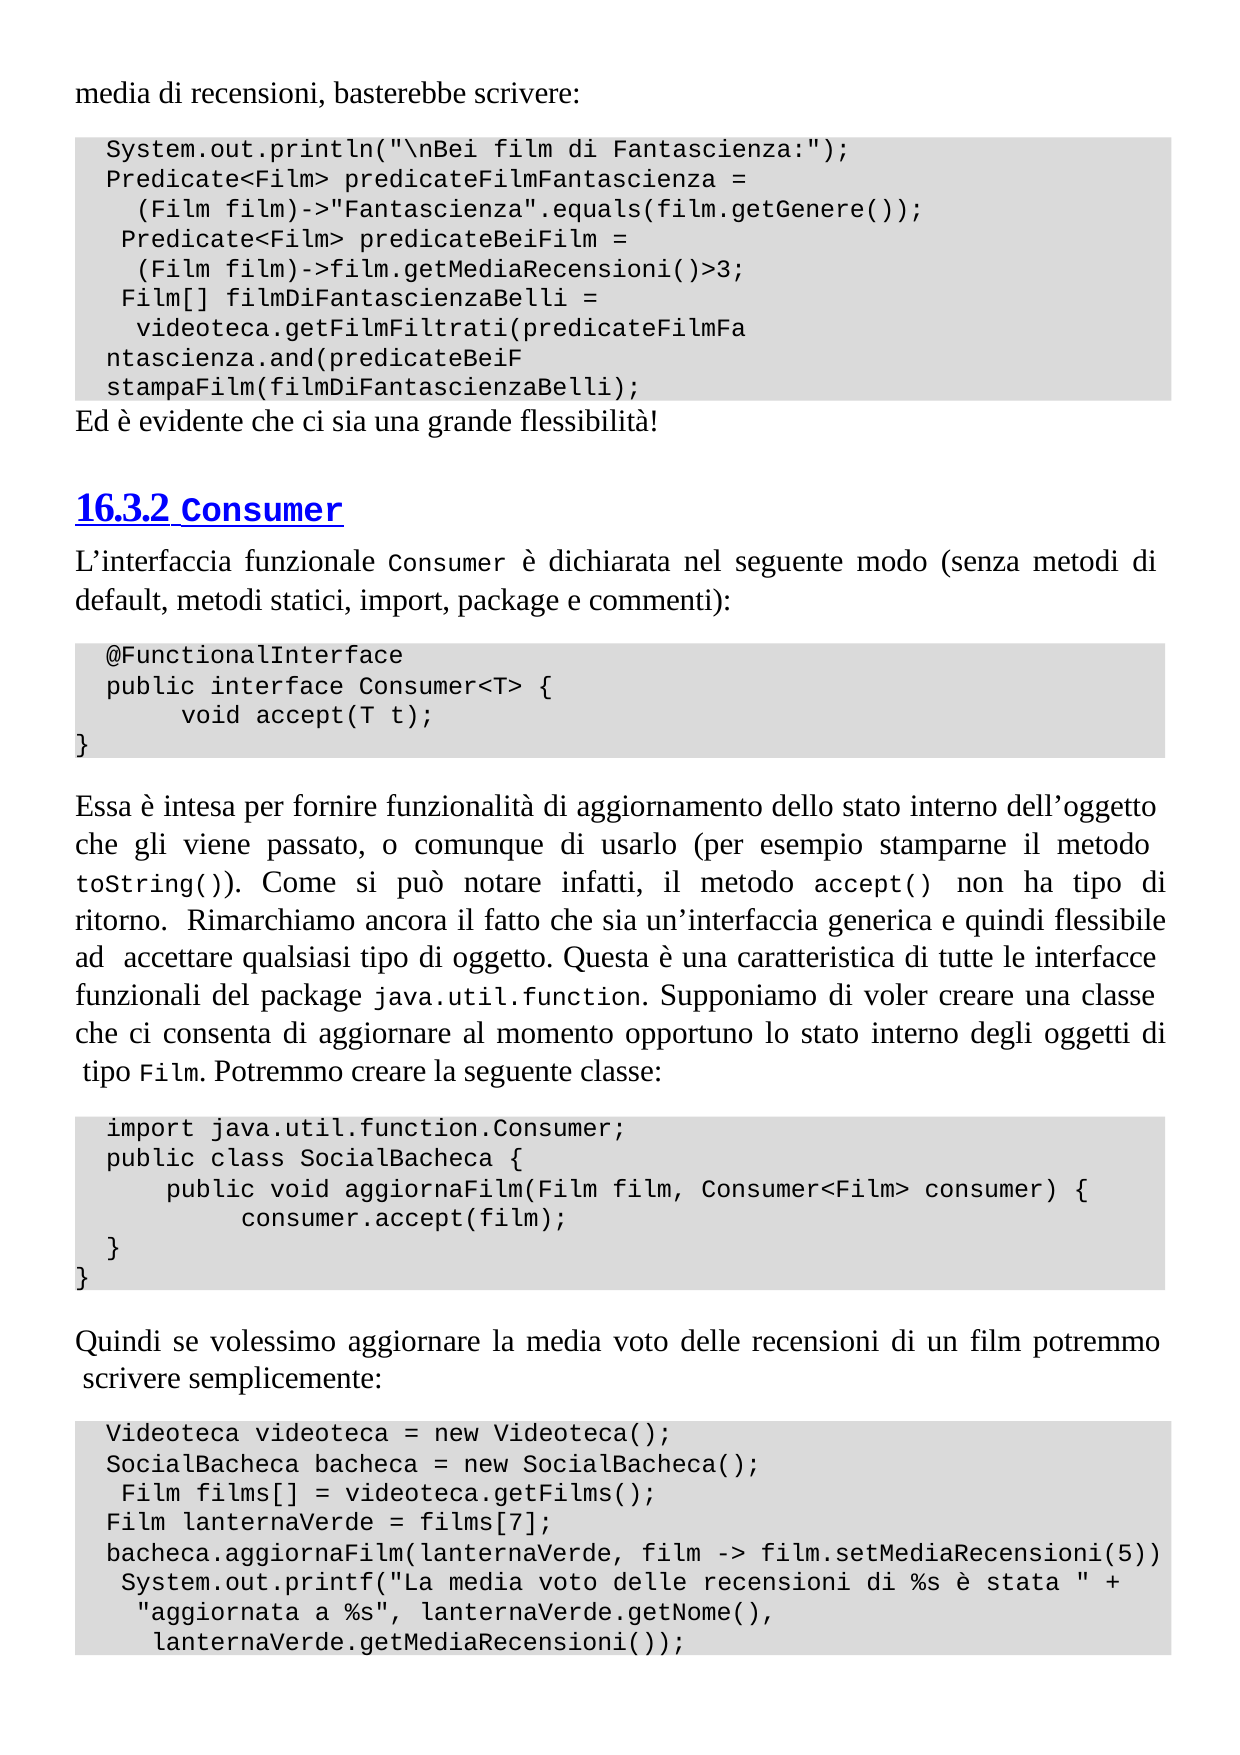

media di recensioni, basterebbe scrivere:
System.out.println("\nBei film di Fantascienza:");
Predicate<Film> predicateFilmFantascienza =
(Film film)->"Fantascienza".equals(film.getGenere());  Predicate<Film> predicateBeiFilm =
(Film film)->film.getMediaRecensioni()>3;  Film[] filmDiFantascienzaBelli =
videoteca.getFilmFiltrati(predicateFilmFantascienza.and(predicateBeiF  stampaFilm(filmDiFantascienzaBelli);
Ed è evidente che ci sia una grande flessibilità!

16.3.2 Consumer
L’interfaccia funzionale Consumer è dichiarata nel seguente modo (senza metodi di  default, metodi statici, import, package e commenti):
@FunctionalInterface
public interface Consumer<T> {  void accept(T t);
}
Essa è intesa per fornire funzionalità di aggiornamento dello stato interno dell’oggetto  che gli viene passato, o comunque di usarlo (per esempio stamparne il metodo  toString()). Come si può notare infatti, il metodo accept() non ha tipo di ritorno.  Rimarchiamo ancora il fatto che sia un’interfaccia generica e quindi flessibile ad  accettare qualsiasi tipo di oggetto. Questa è una caratteristica di tutte le interfacce  funzionali del package java.util.function. Supponiamo di voler creare una classe  che ci consenta di aggiornare al momento opportuno lo stato interno degli oggetti di  tipo Film. Potremmo creare la seguente classe:
import java.util.function.Consumer;
public class SocialBacheca {
public void aggiornaFilm(Film film, Consumer<Film> consumer) {  consumer.accept(film);
}
}
Quindi se volessimo aggiornare la media voto delle recensioni di un film potremmo  scrivere semplicemente:
Videoteca videoteca = new Videoteca();
SocialBacheca bacheca = new SocialBacheca();  Film films[] = videoteca.getFilms();
Film lanternaVerde = films[7];
bacheca.aggiornaFilm(lanternaVerde, film -> film.setMediaRecensioni(5))  System.out.printf("La media voto delle recensioni di %s è stata " +
"aggiornata a %s", lanternaVerde.getNome(),  lanternaVerde.getMediaRecensioni());